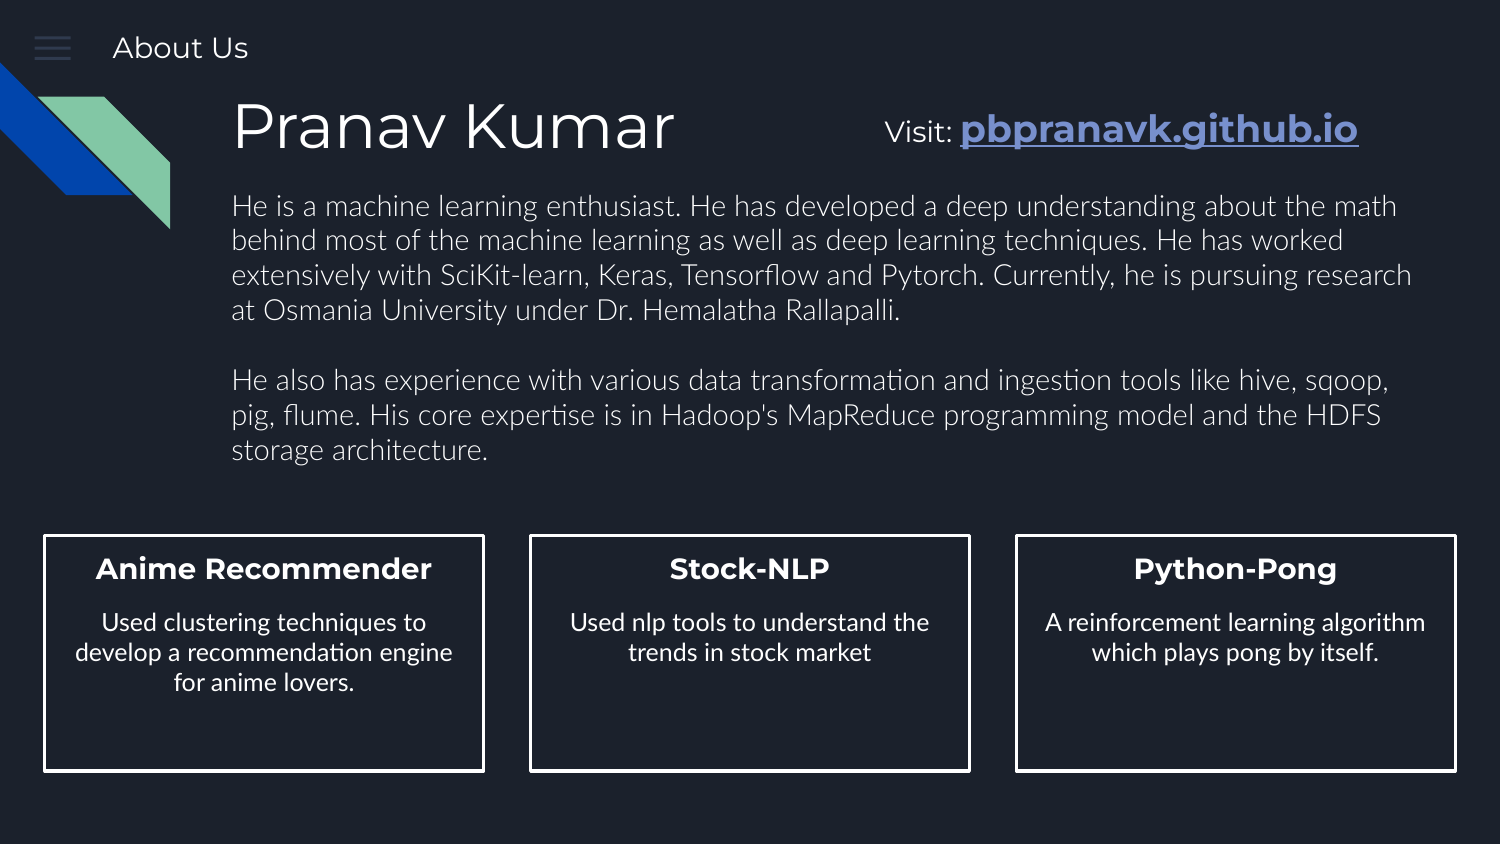

About Us
Pranav Kumar
Visit: pbpranavk.github.io
He is a machine learning enthusiast. He has developed a deep understanding about the math behind most of the machine learning as well as deep learning techniques. He has worked extensively with SciKit-learn, Keras, Tensorflow and Pytorch. Currently, he is pursuing research at Osmania University under Dr. Hemalatha Rallapalli.

He also has experience with various data transformation and ingestion tools like hive, sqoop, pig, flume. His core expertise is in Hadoop's MapReduce programming model and the HDFS storage architecture.

Anime Recommender
Used clustering techniques to develop a recommendation engine for anime lovers.
Python-Pong
A reinforcement learning algorithm which plays pong by itself.

Stock-NLP
Used nlp tools to understand the trends in stock market